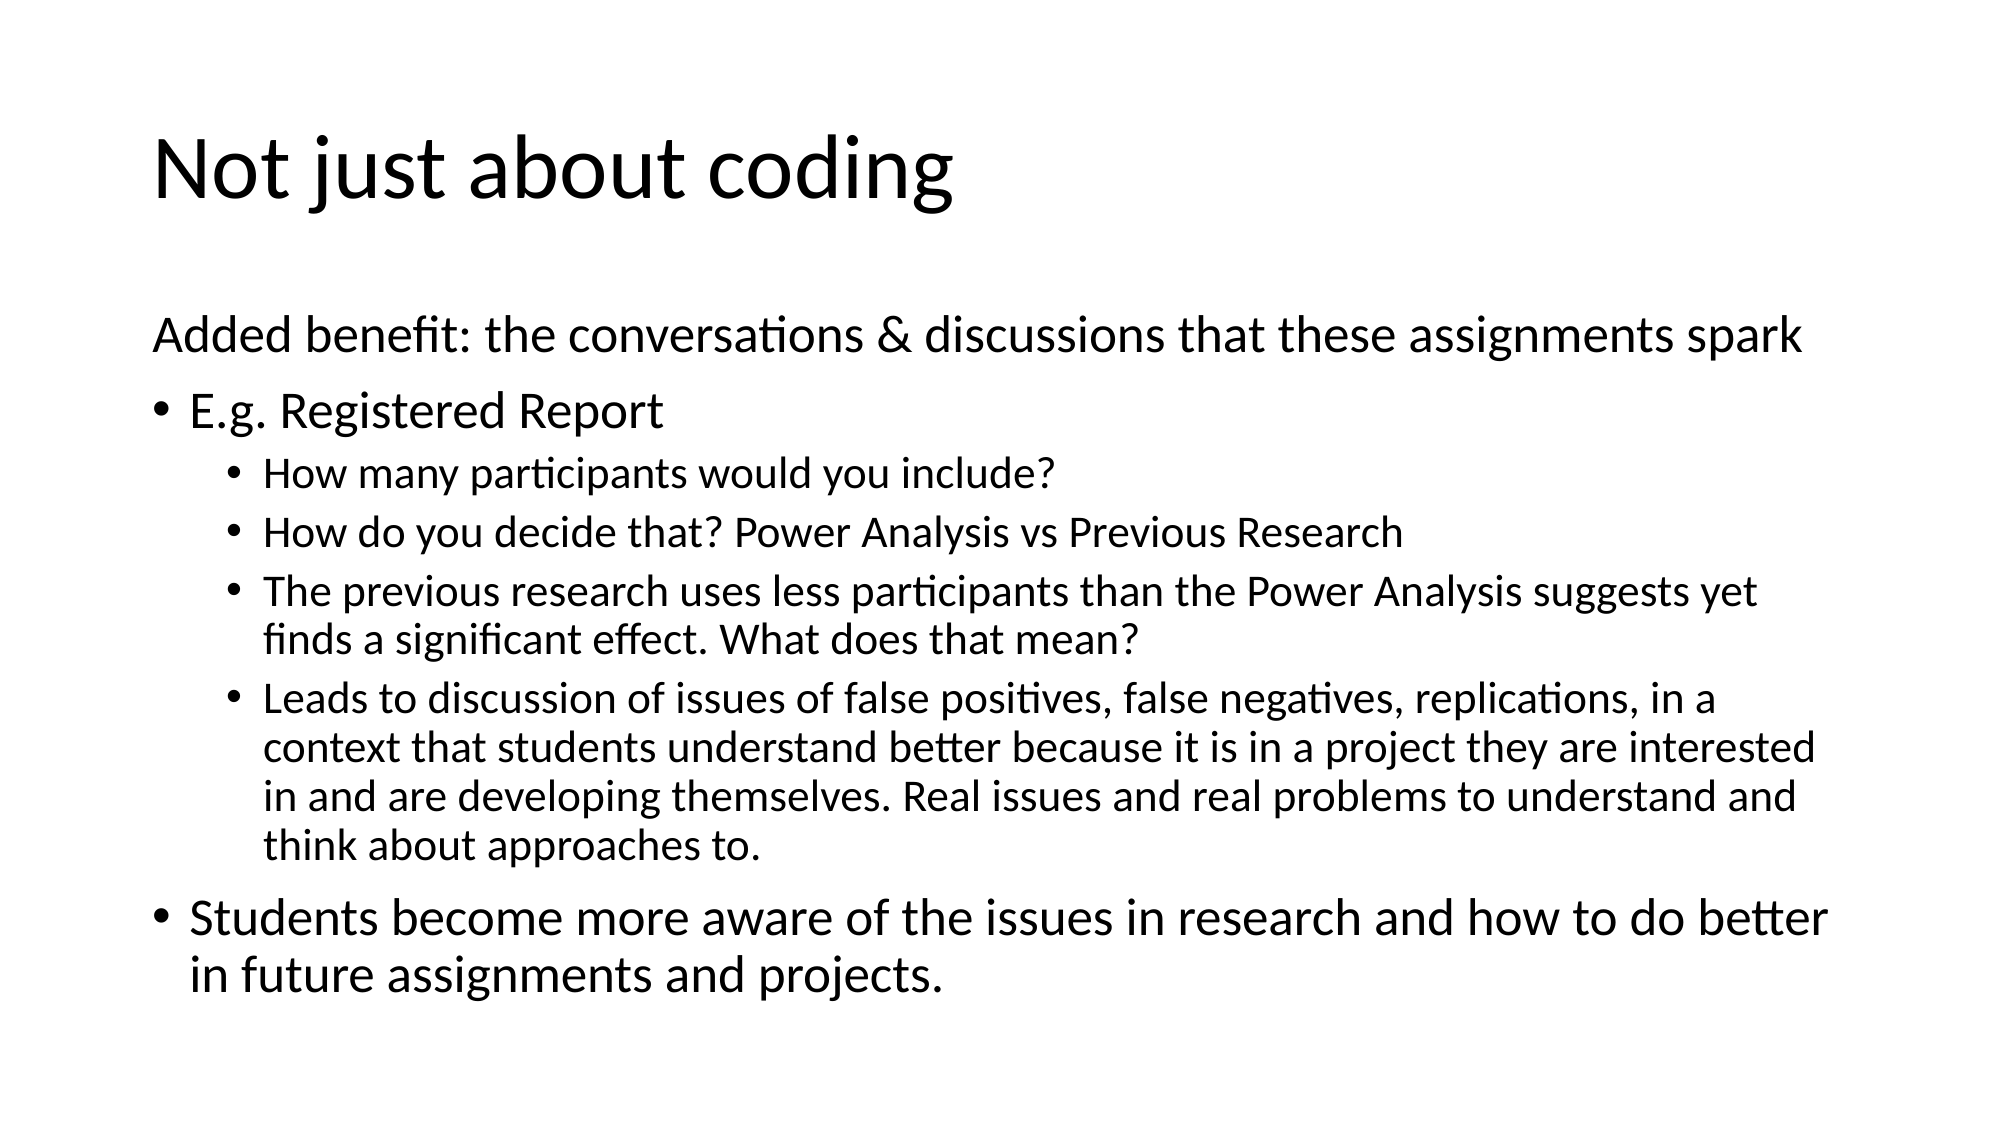

# Not just about coding
Added benefit: the conversations & discussions that these assignments spark
E.g. Registered Report
How many participants would you include?
How do you decide that? Power Analysis vs Previous Research
The previous research uses less participants than the Power Analysis suggests yet finds a significant effect. What does that mean?
Leads to discussion of issues of false positives, false negatives, replications, in a context that students understand better because it is in a project they are interested in and are developing themselves. Real issues and real problems to understand and think about approaches to.
Students become more aware of the issues in research and how to do better in future assignments and projects.